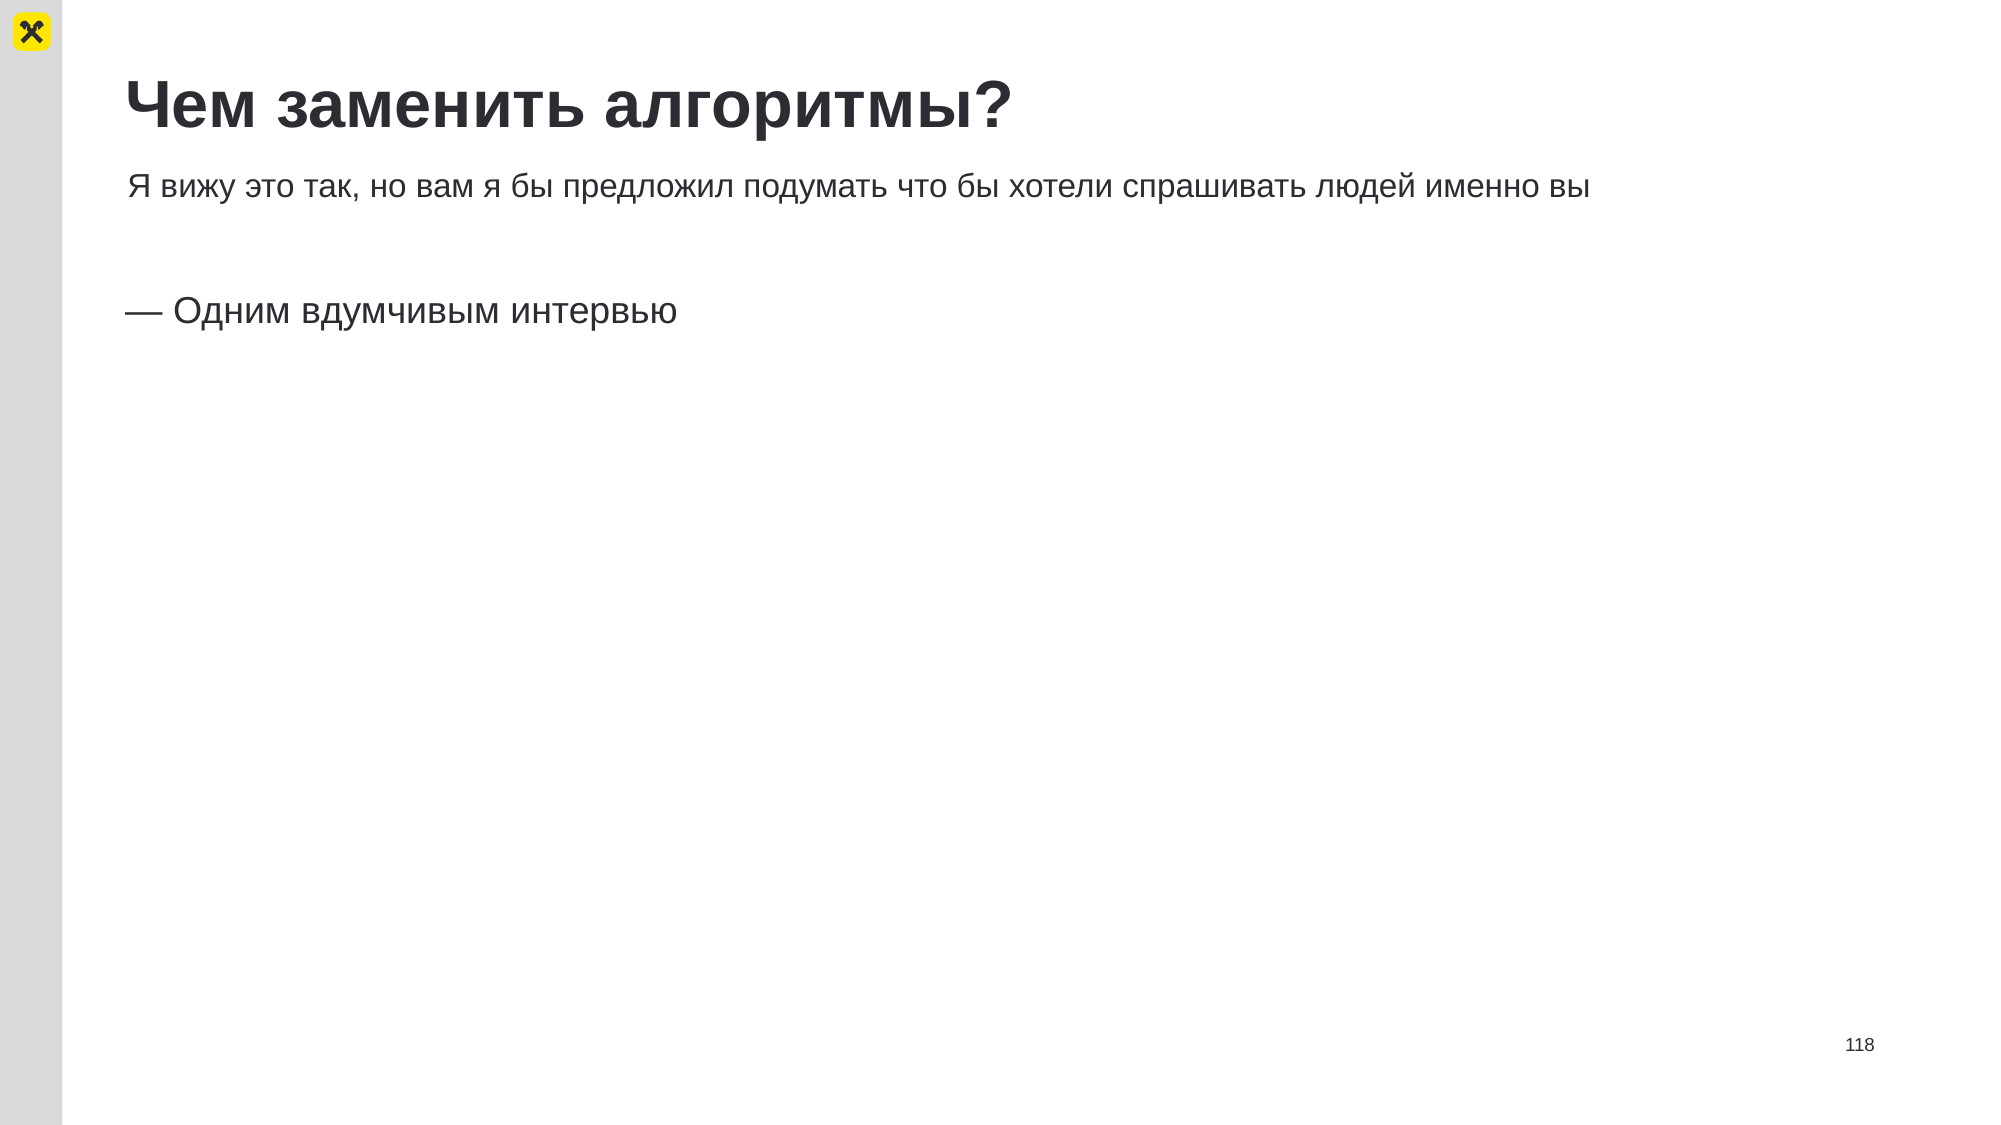

# Чем заменить алгоритмы?
Я вижу это так, но вам я бы предложил подумать что бы хотели спрашивать людей именно вы
— Одним вдумчивым интервью
118